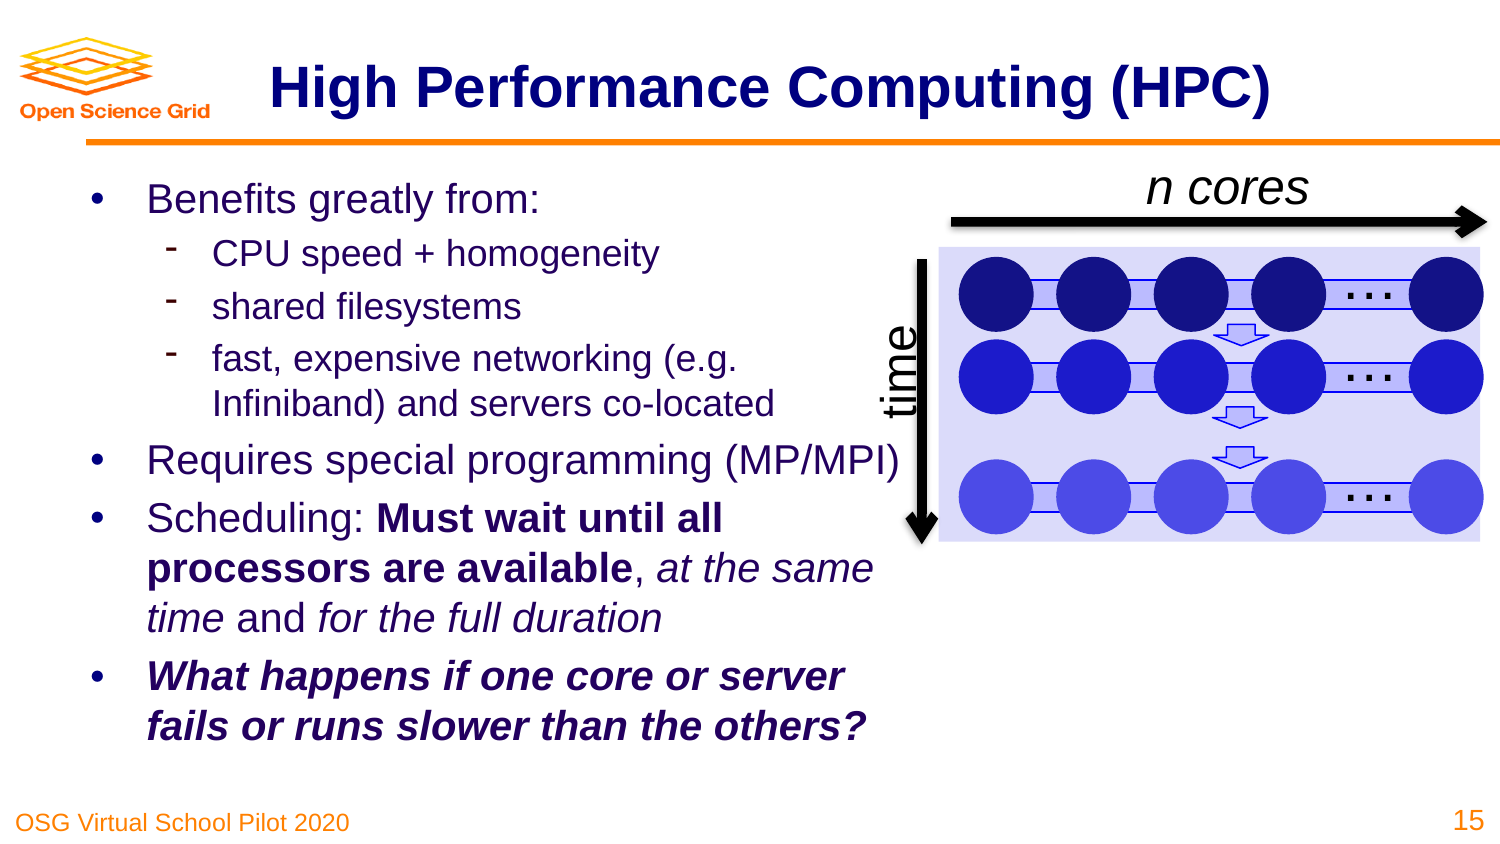

# High Performance Computing (HPC)
n cores
…

…

time

…

Benefits greatly from:
CPU speed + homogeneity
shared filesystems
fast, expensive networking (e.g. Infiniband) and servers co-located
Requires special programming (MP/MPI)
Scheduling: Must wait until all processors are available, at the same time and for the full duration
What happens if one core or server fails or runs slower than the others?

15